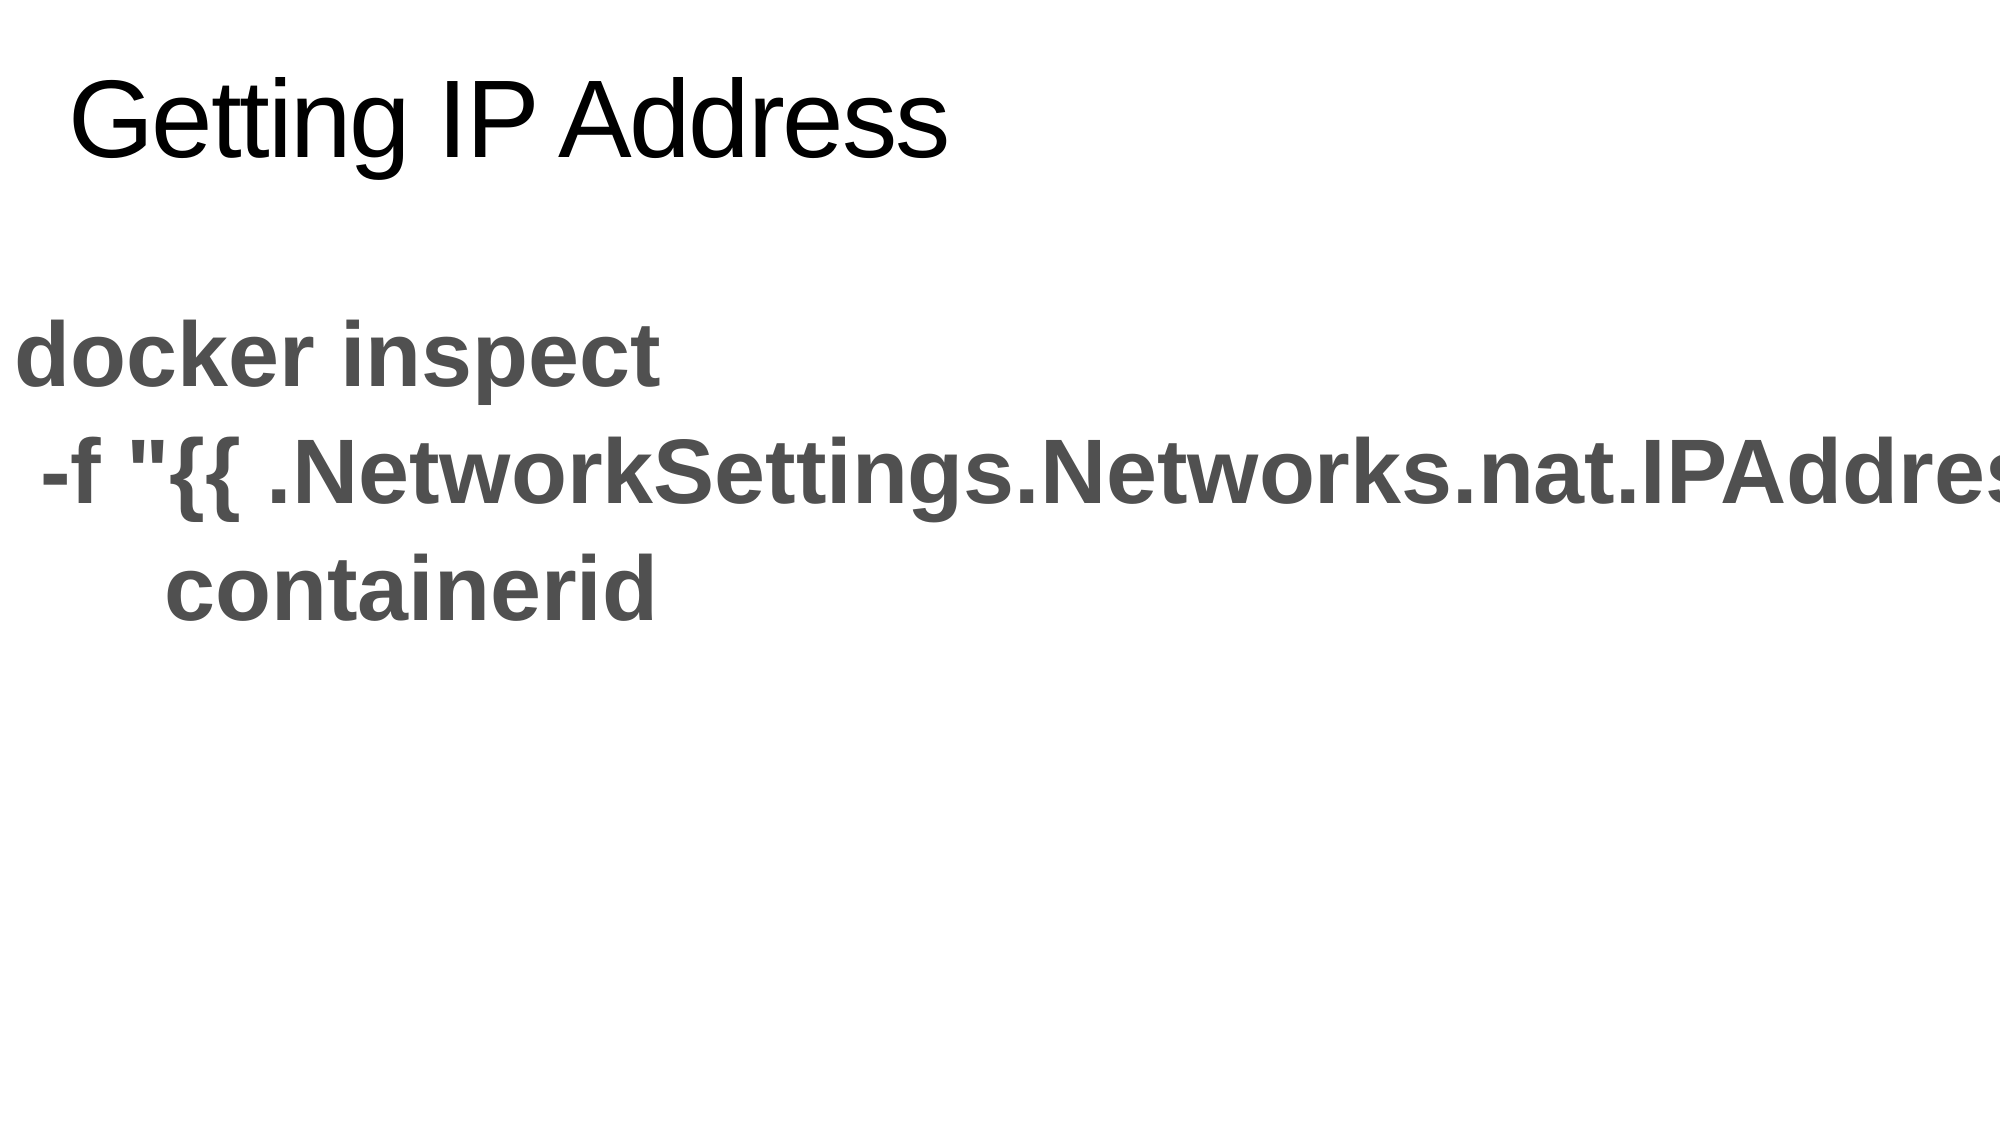

# Getting IP Address
docker inspect
 -f "{{ .NetworkSettings.Networks.nat.IPAddress }}"
	containerid